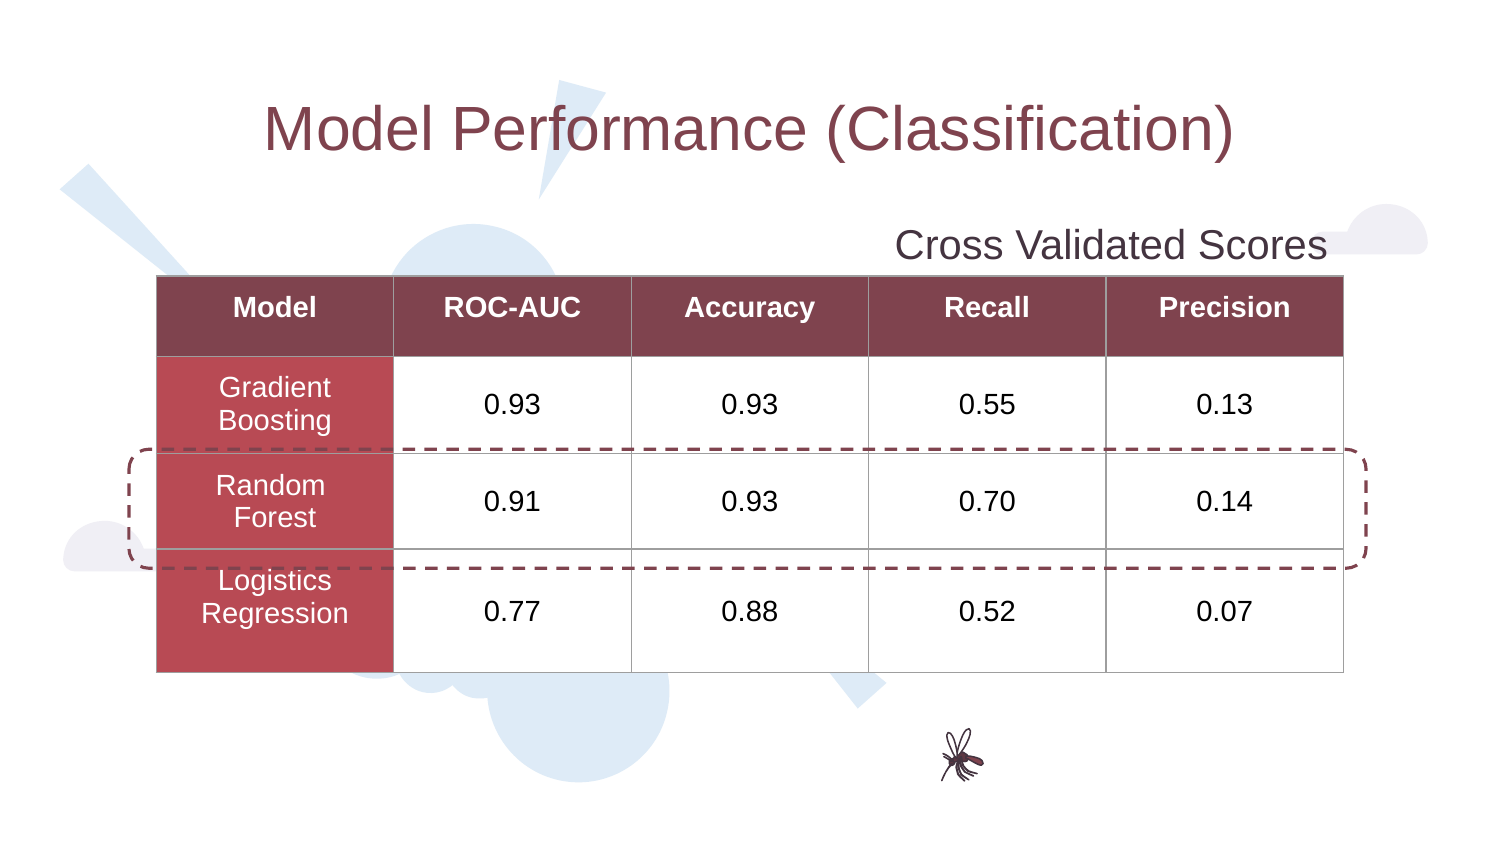

# Model Performance (Classification)
Cross Validated Scores
| Model | ROC-AUC | Accuracy | Recall | Precision |
| --- | --- | --- | --- | --- |
| Gradient Boosting | 0.93 | 0.93 | 0.55 | 0.13 |
| Random Forest | 0.91 | 0.93 | 0.70 | 0.14 |
| Logistics Regression | 0.77 | 0.88 | 0.52 | 0.07 |